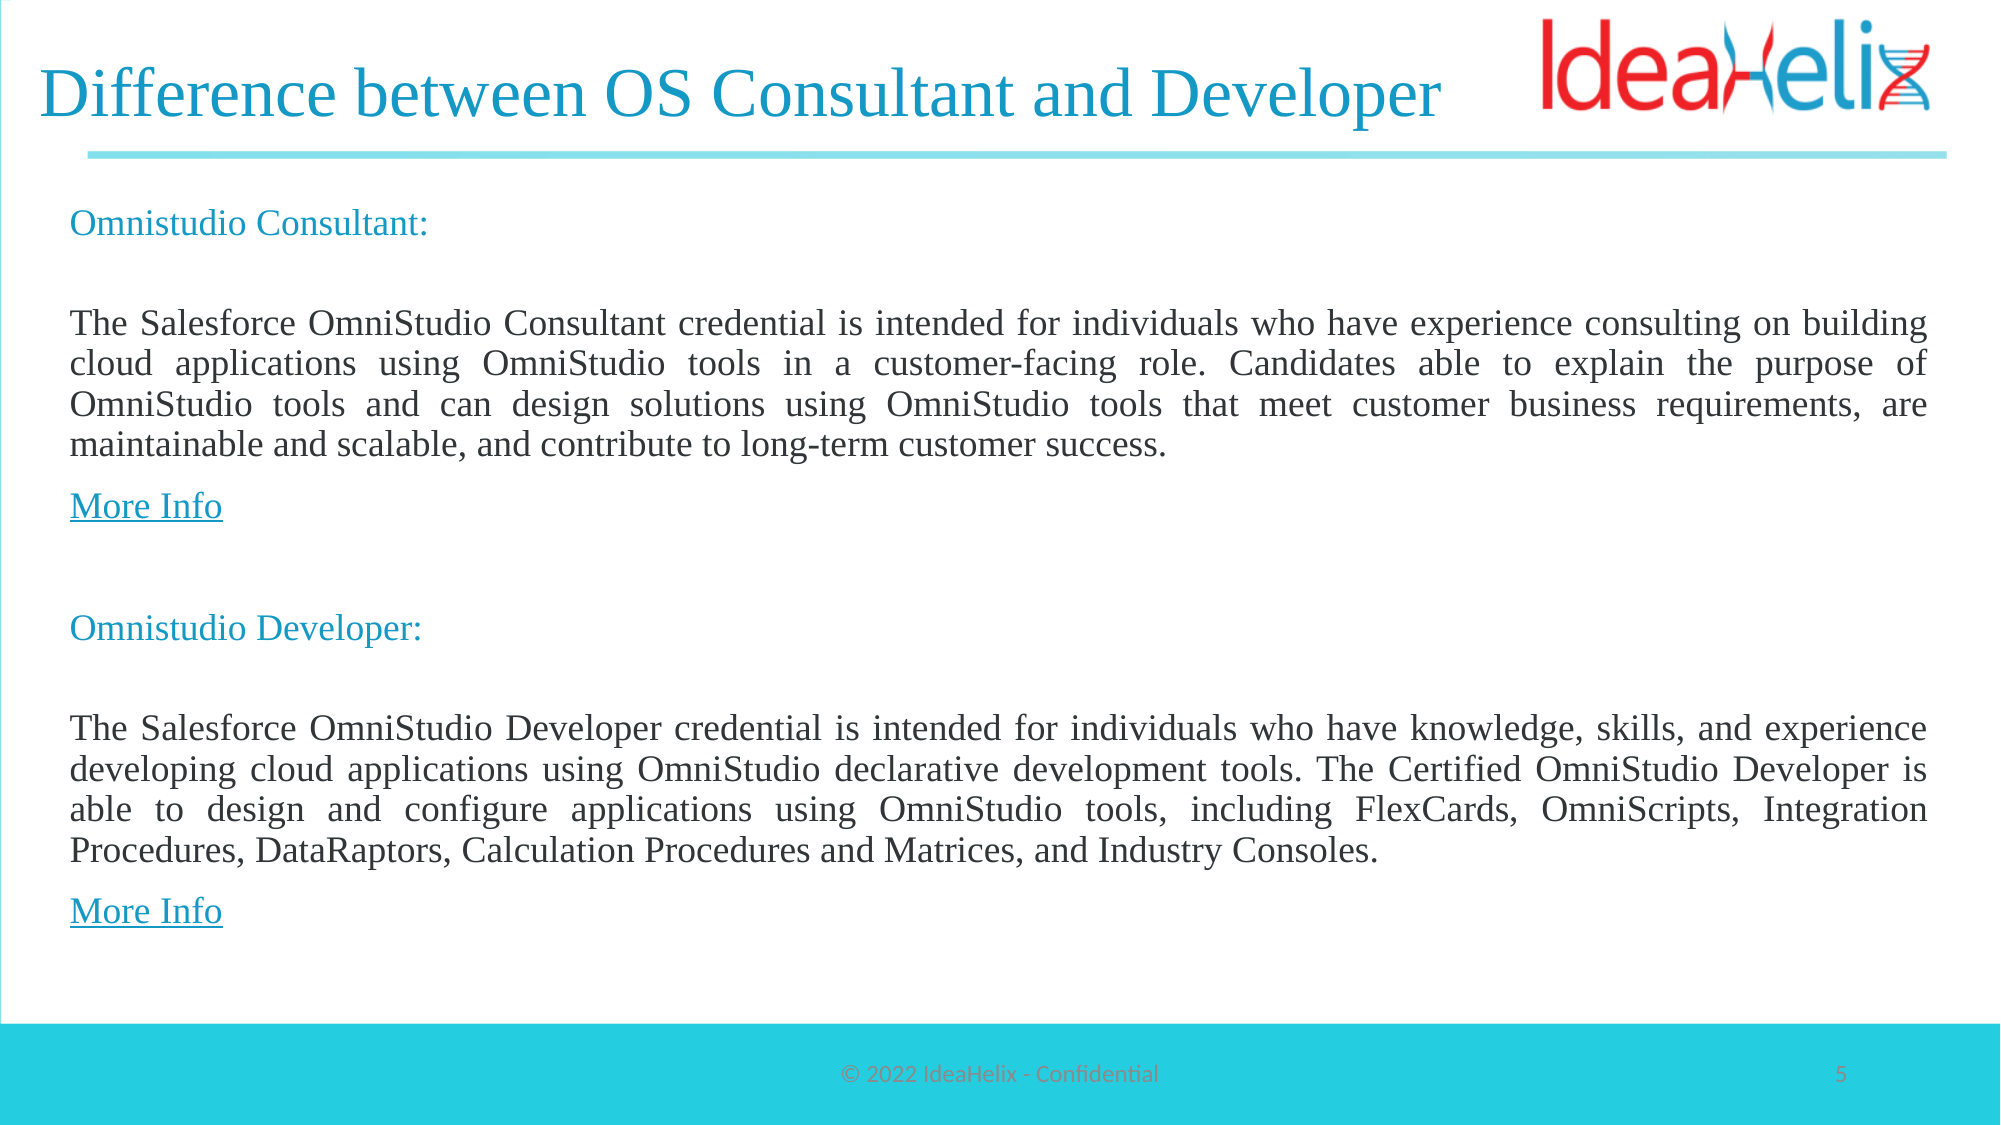

# Difference between OS Consultant and Developer
Omnistudio Consultant:

The Salesforce OmniStudio Consultant credential is intended for individuals who have experience consulting on building cloud applications using OmniStudio tools in a customer-facing role. Candidates able to explain the purpose of OmniStudio tools and can design solutions using OmniStudio tools that meet customer business requirements, are maintainable and scalable, and contribute to long-term customer success.
More Info

Omnistudio Developer:

The Salesforce OmniStudio Developer credential is intended for individuals who have knowledge, skills, and experience developing cloud applications using OmniStudio declarative development tools. The Certified OmniStudio Developer is able to design and configure applications using OmniStudio tools, including FlexCards, OmniScripts, Integration Procedures, DataRaptors, Calculation Procedures and Matrices, and Industry Consoles.
More Info
© 2022 IdeaHelix - Confidential
5